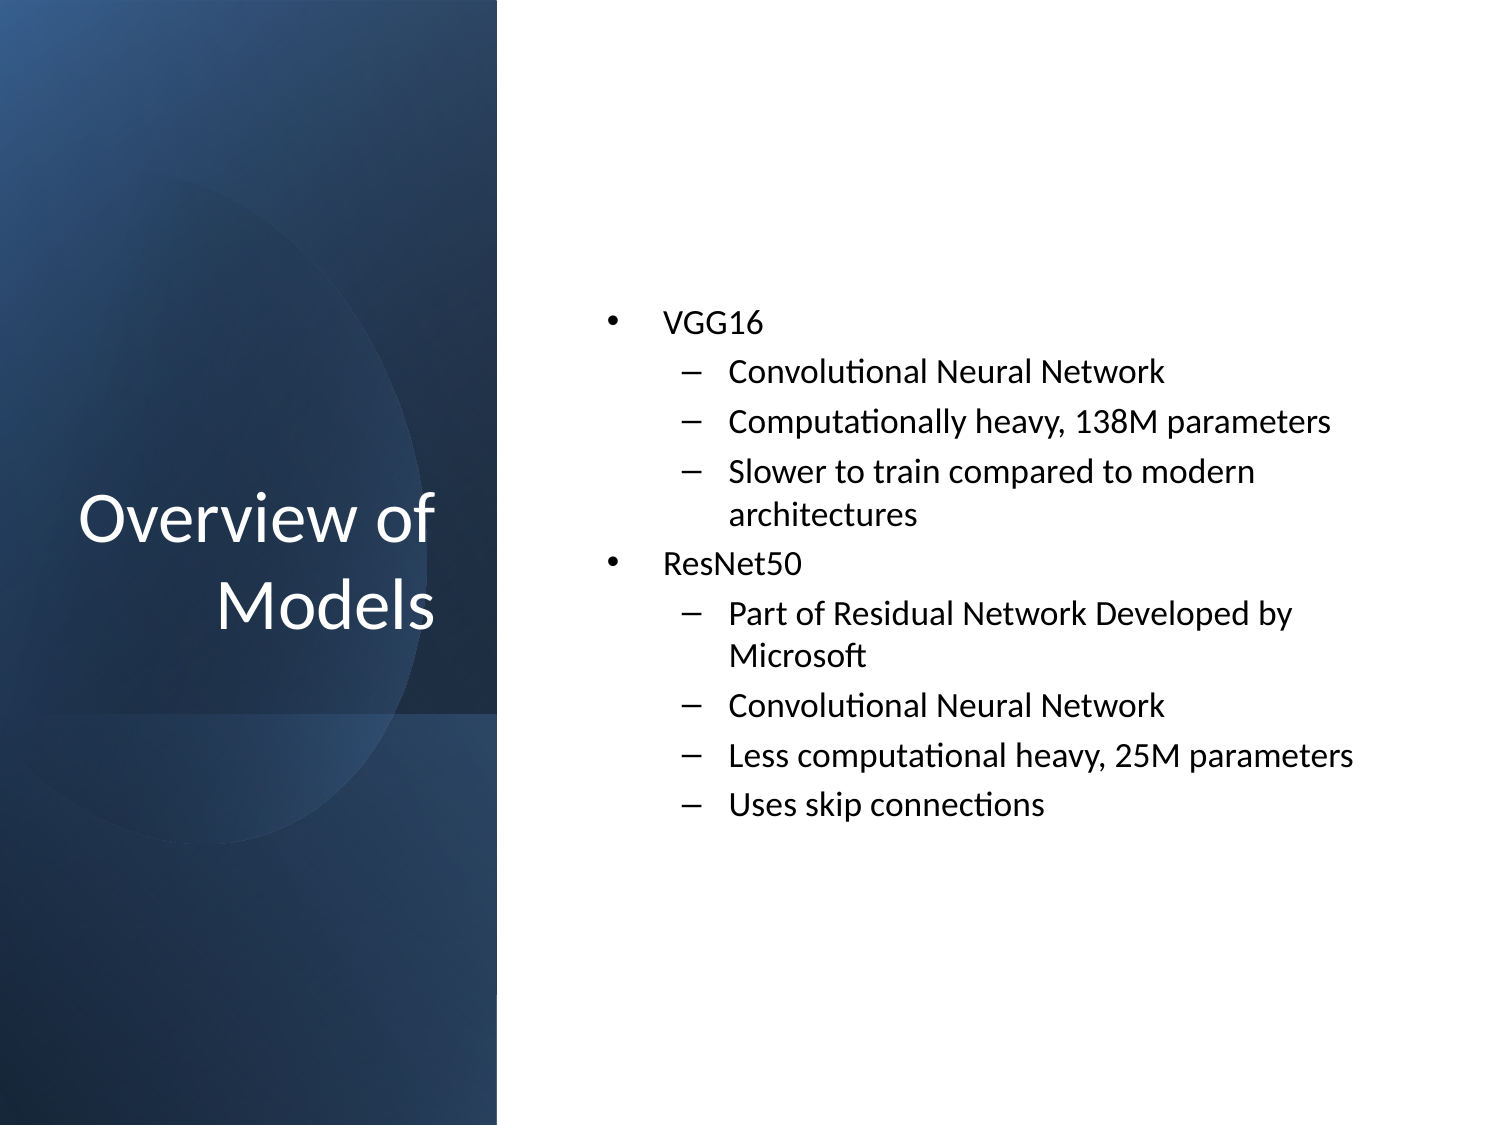

# Overview of Models
VGG16
Convolutional Neural Network
Computationally heavy, 138M parameters
Slower to train compared to modern architectures
ResNet50
Part of Residual Network Developed by Microsoft
Convolutional Neural Network
Less computational heavy, 25M parameters
Uses skip connections